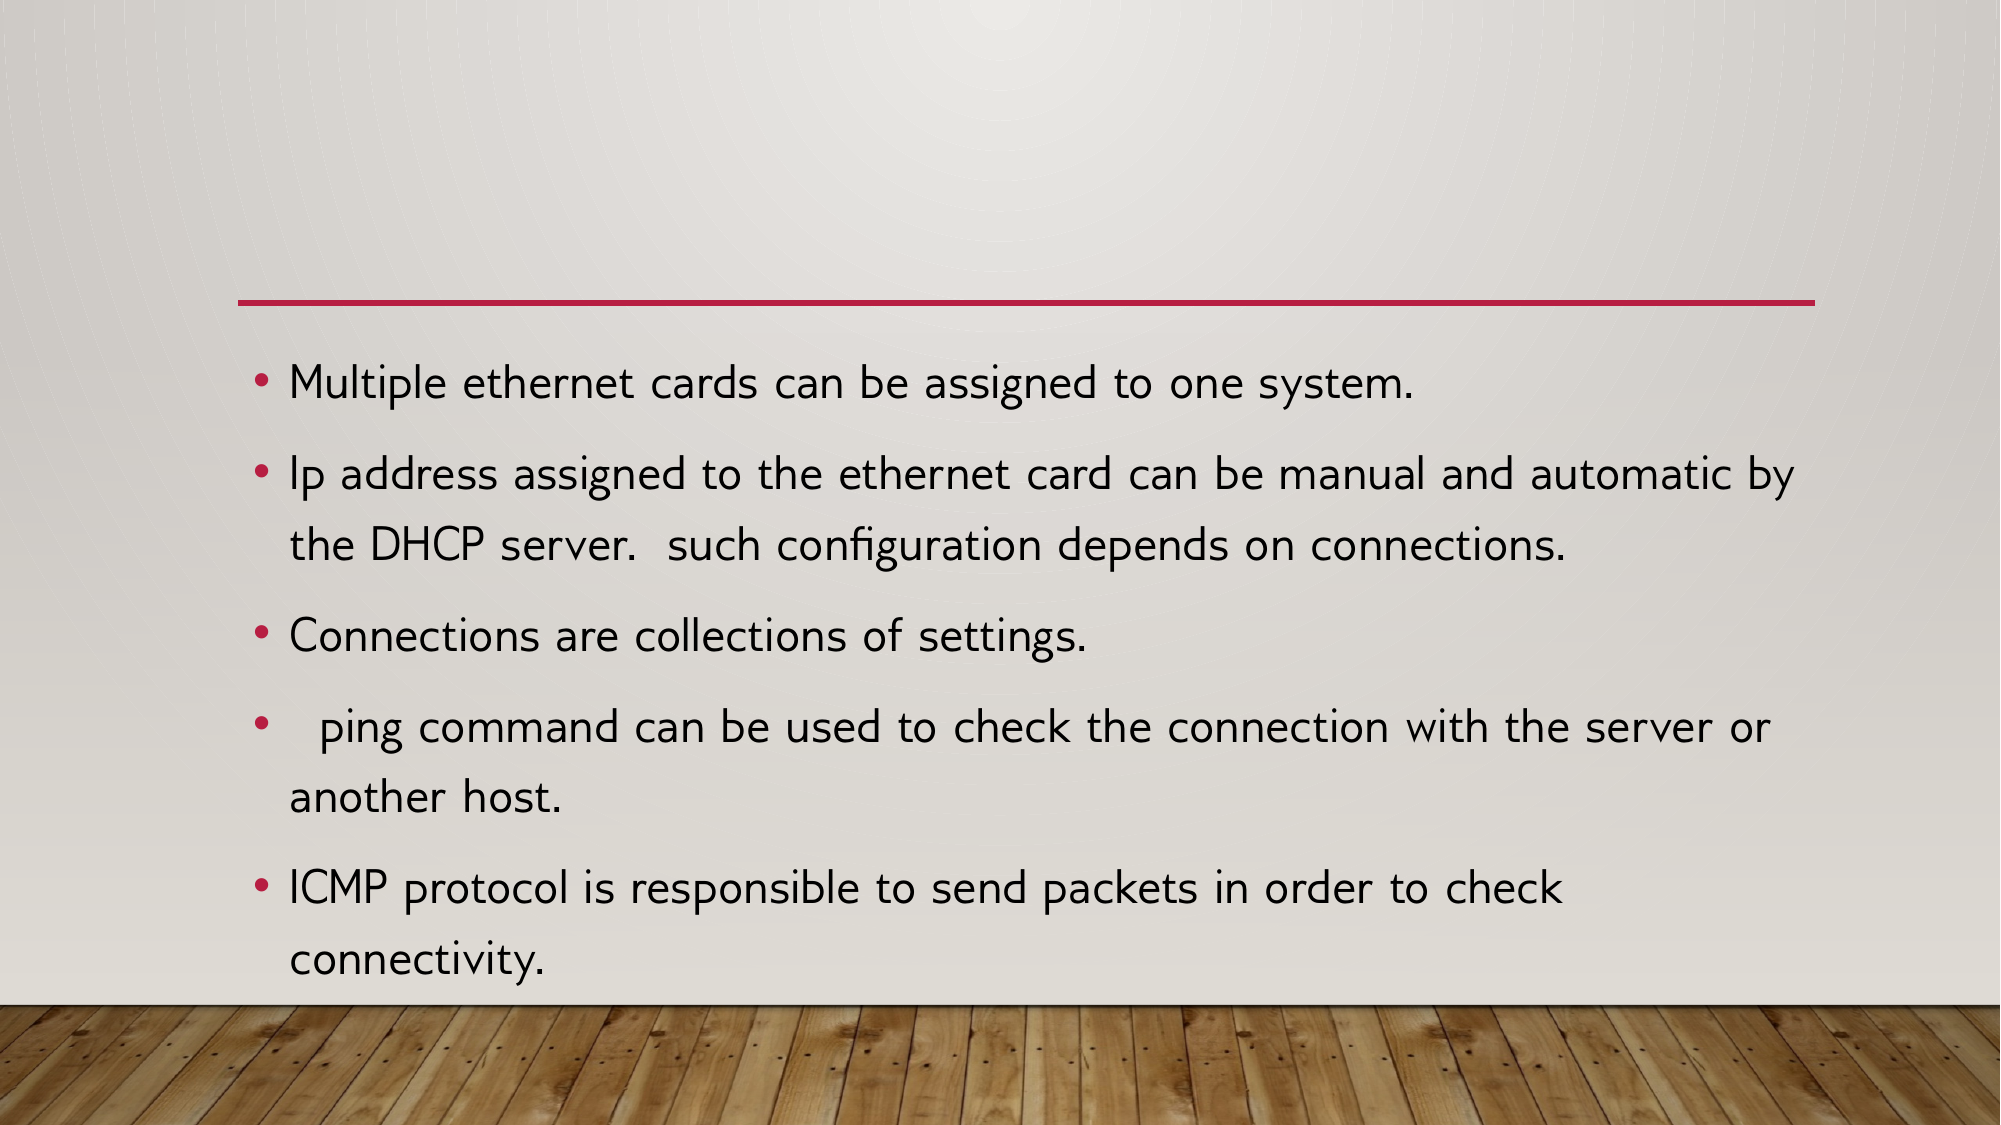

Multiple ethernet cards can be assigned to one system.
Ip address assigned to the ethernet card can be manual and automatic by the DHCP server.  such configuration depends on connections.
Connections are collections of settings.
  ping command can be used to check the connection with the server or another host.
ICMP protocol is responsible to send packets in order to check connectivity.